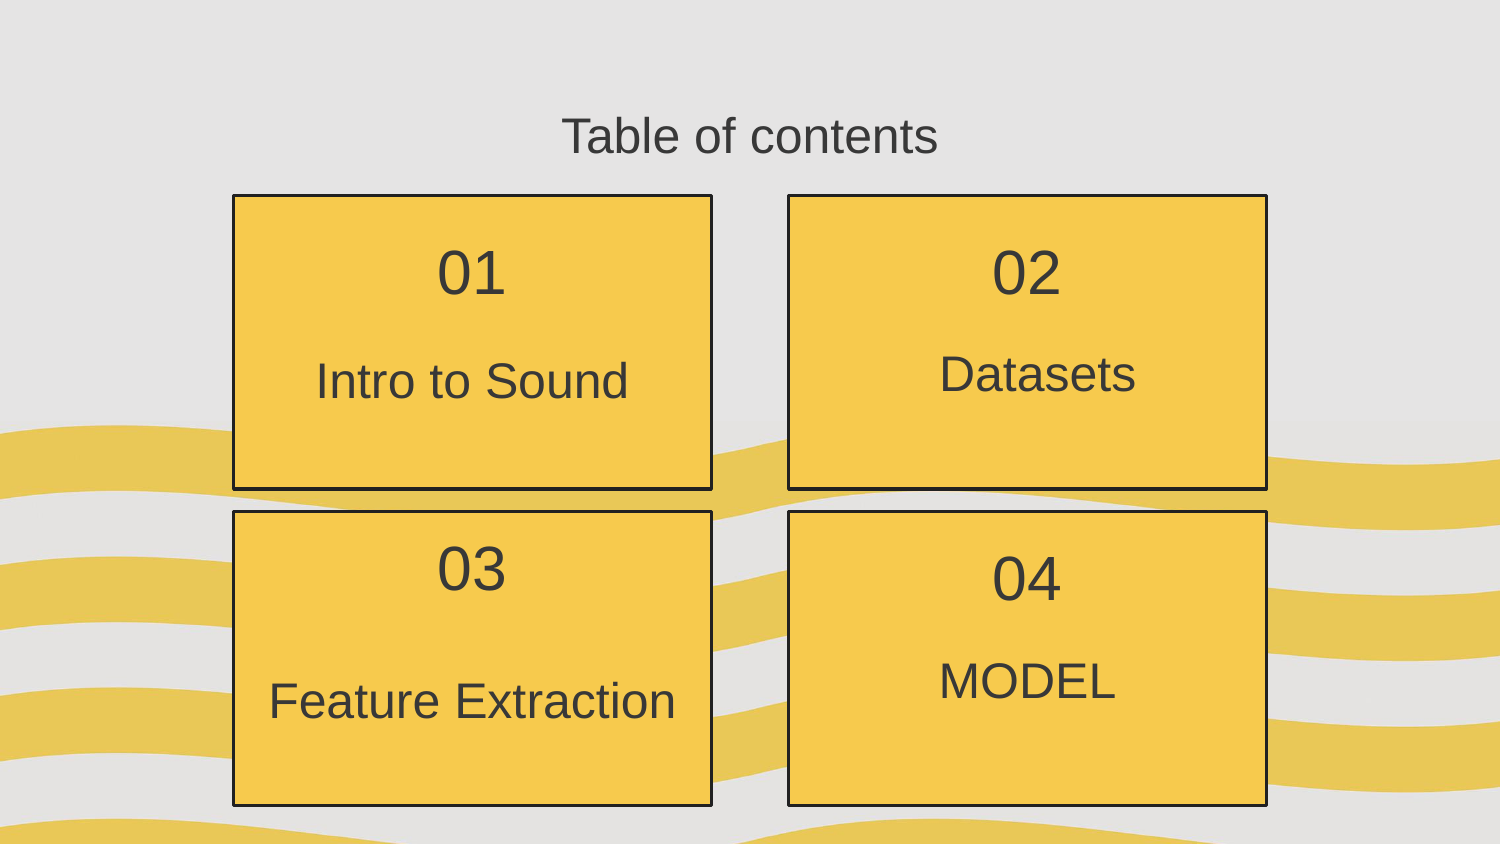

# Table of contents
02
01
Datasets
Intro to Sound
03
04
Feature Extraction
MODEL